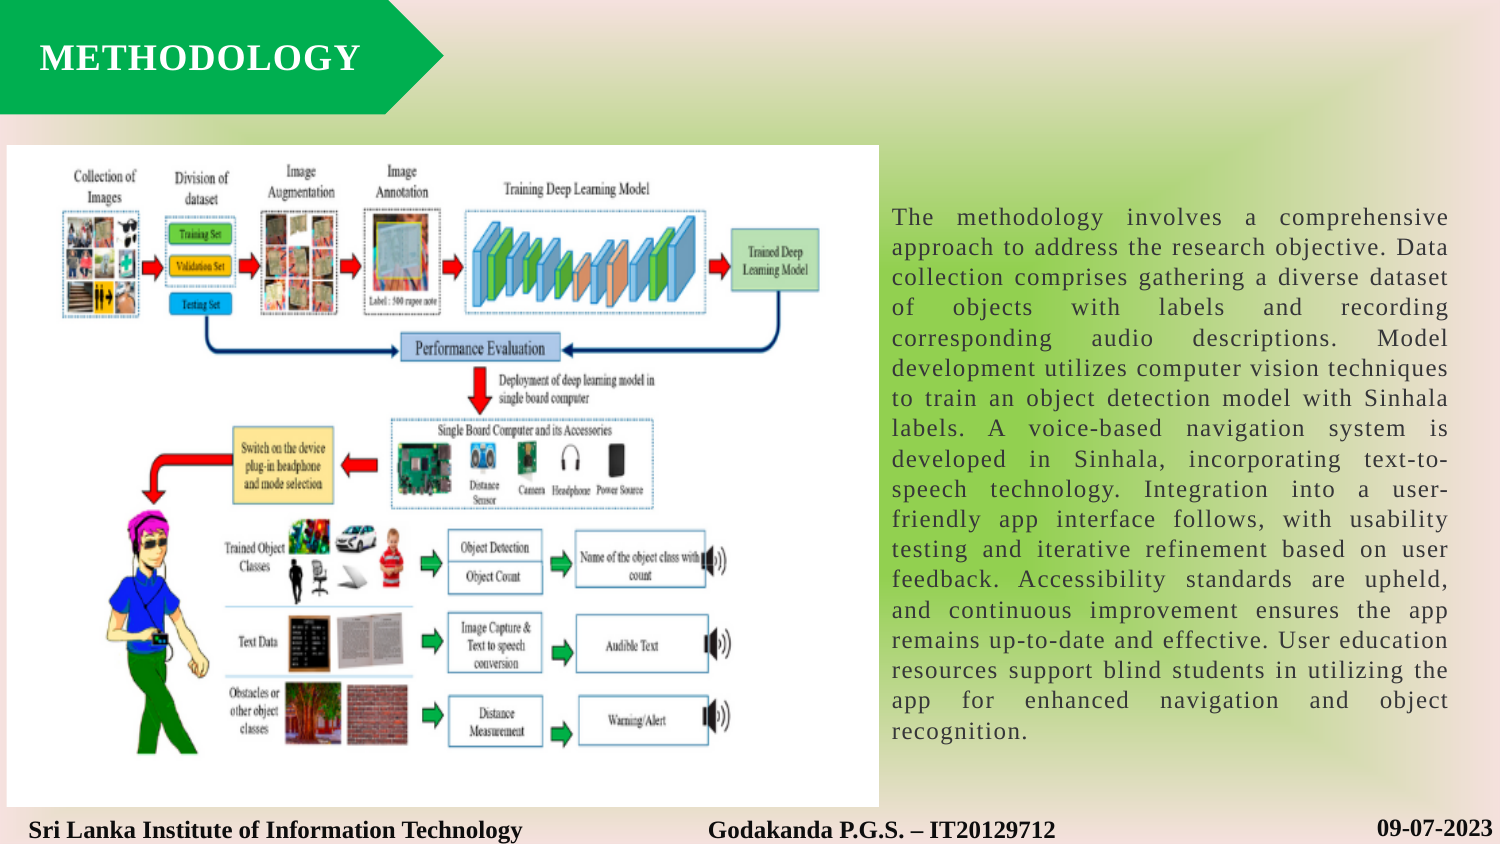

# METHODOLOGY

The methodology involves a comprehensive approach to address the research objective. Data collection comprises gathering a diverse dataset of objects with labels and recording corresponding audio descriptions. Model development utilizes computer vision techniques to train an object detection model with Sinhala labels. A voice-based navigation system is developed in Sinhala, incorporating text-to-speech technology. Integration into a user-friendly app interface follows, with usability testing and iterative refinement based on user feedback. Accessibility standards are upheld, and continuous improvement ensures the app remains up-to-date and effective. User education resources support blind students in utilizing the app for enhanced navigation and object recognition.
09-07-2023
Sri Lanka Institute of Information Technology
Godakanda P.G.S. – IT20129712